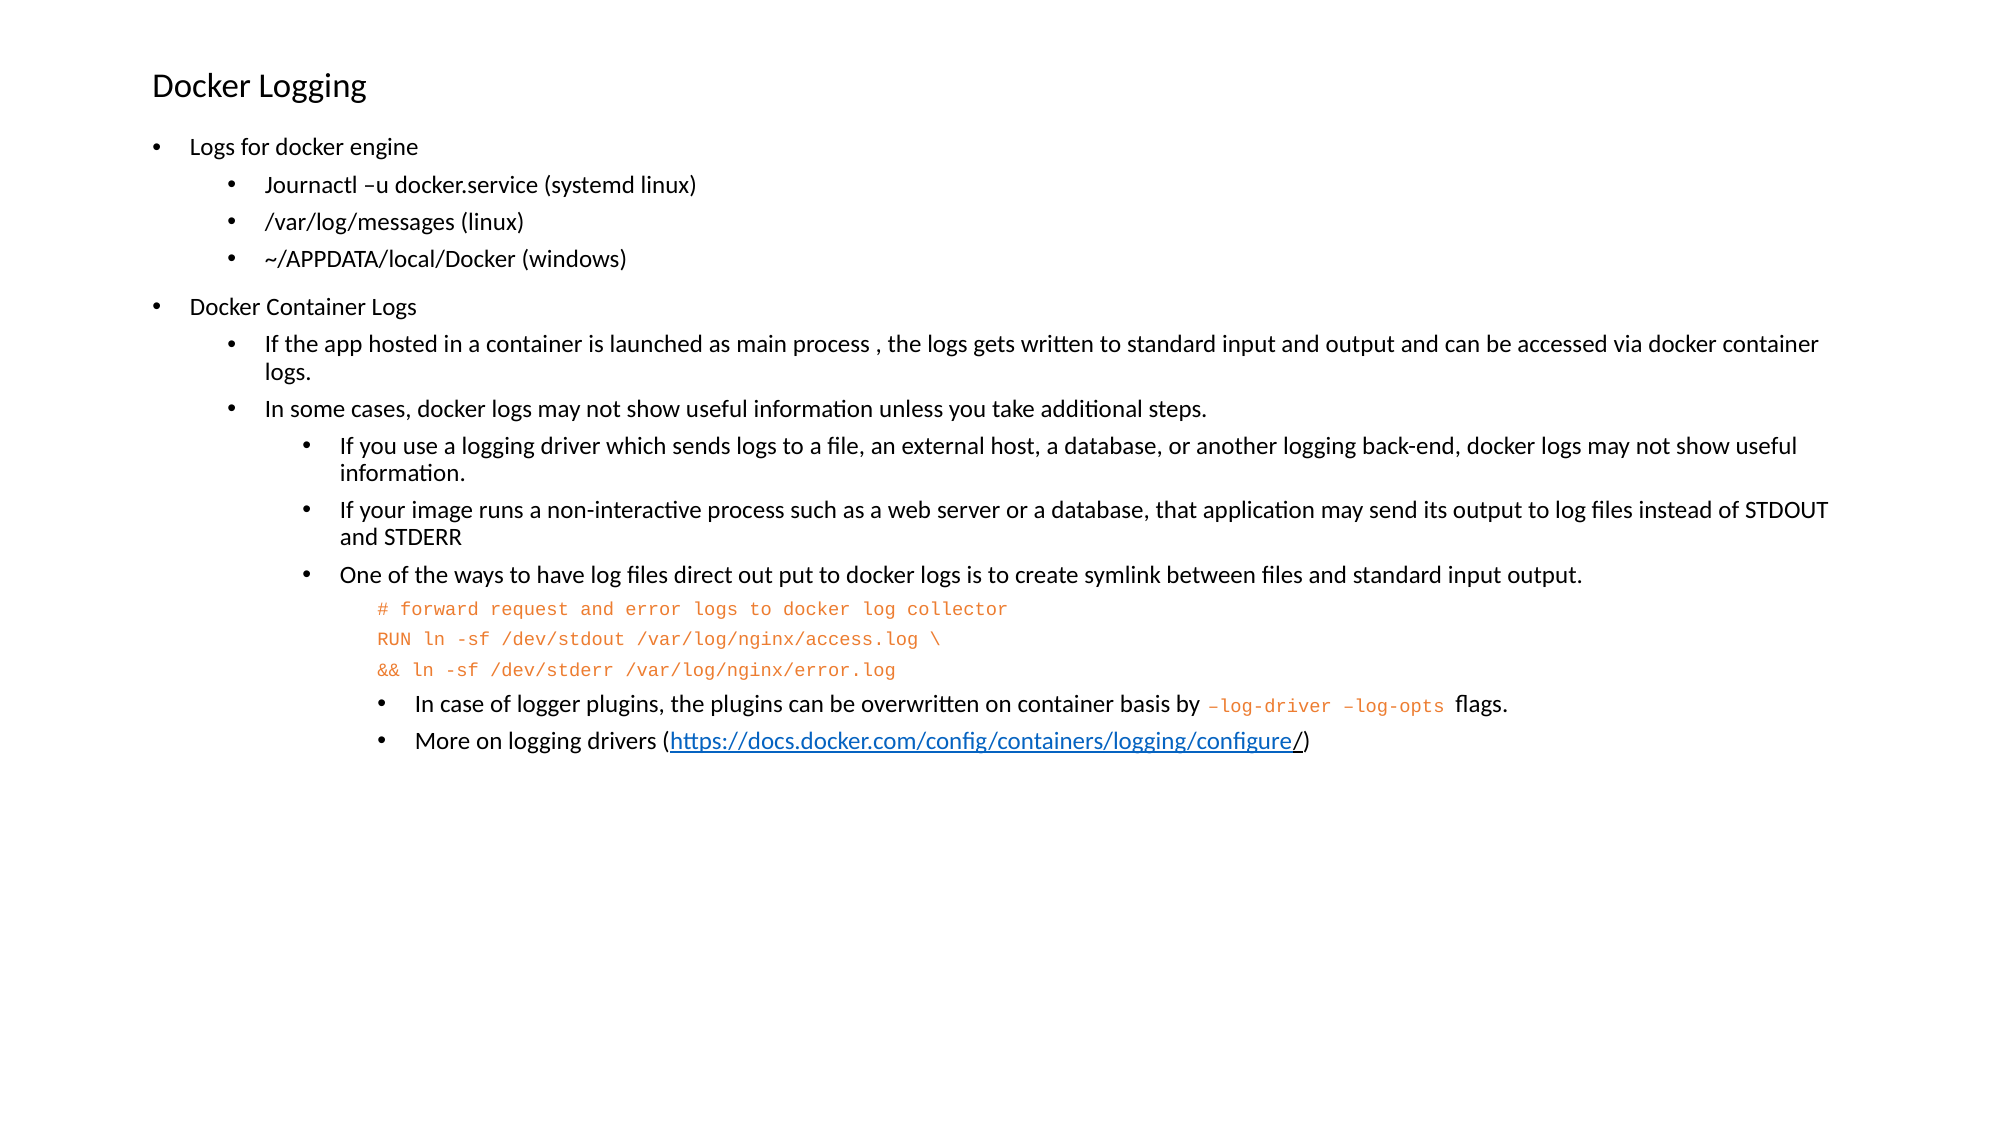

# Docker Logging
Logs for docker engine
Journactl –u docker.service (systemd linux)
/var/log/messages (linux)
~/APPDATA/local/Docker (windows)
Docker Container Logs
If the app hosted in a container is launched as main process , the logs gets written to standard input and output and can be accessed via docker container logs.
In some cases, docker logs may not show useful information unless you take additional steps.
If you use a logging driver which sends logs to a file, an external host, a database, or another logging back-end, docker logs may not show useful information.
If your image runs a non-interactive process such as a web server or a database, that application may send its output to log files instead of STDOUT and STDERR
One of the ways to have log files direct out put to docker logs is to create symlink between files and standard input output.
# forward request and error logs to docker log collector
RUN ln -sf /dev/stdout /var/log/nginx/access.log \
&& ln -sf /dev/stderr /var/log/nginx/error.log
In case of logger plugins, the plugins can be overwritten on container basis by –log-driver –log-opts flags.
More on logging drivers (https://docs.docker.com/config/containers/logging/configure/)